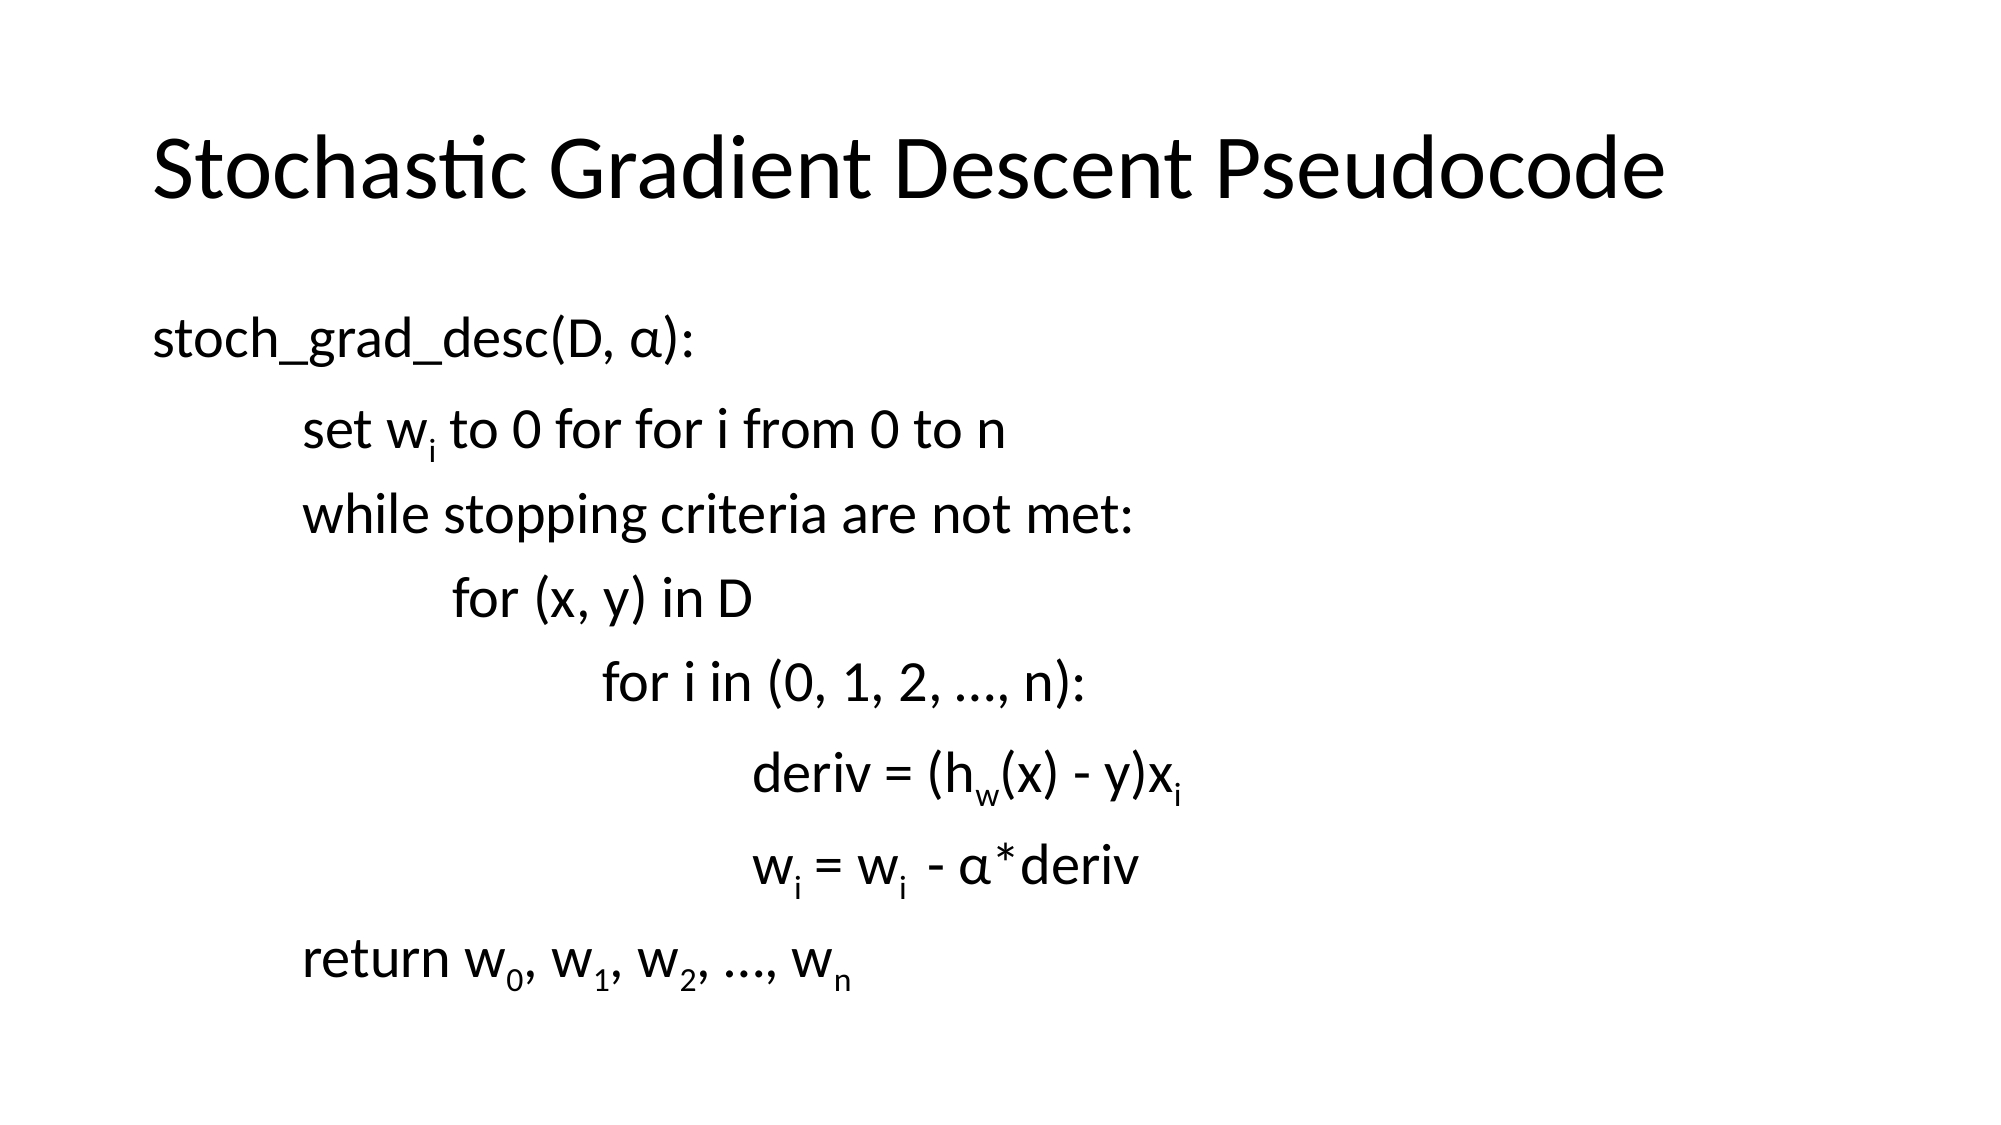

# Stochastic Gradient Descent Pseudocode
stoch_grad_desc(D, α):
	set wi to 0 for for i from 0 to n
	while stopping criteria are not met:
		for (x, y) in D
			for i in (0, 1, 2, …, n):
				deriv = (hw(x) - y)xi
				wi = wi  - α*deriv
	return w0, w1, w2, …, wn